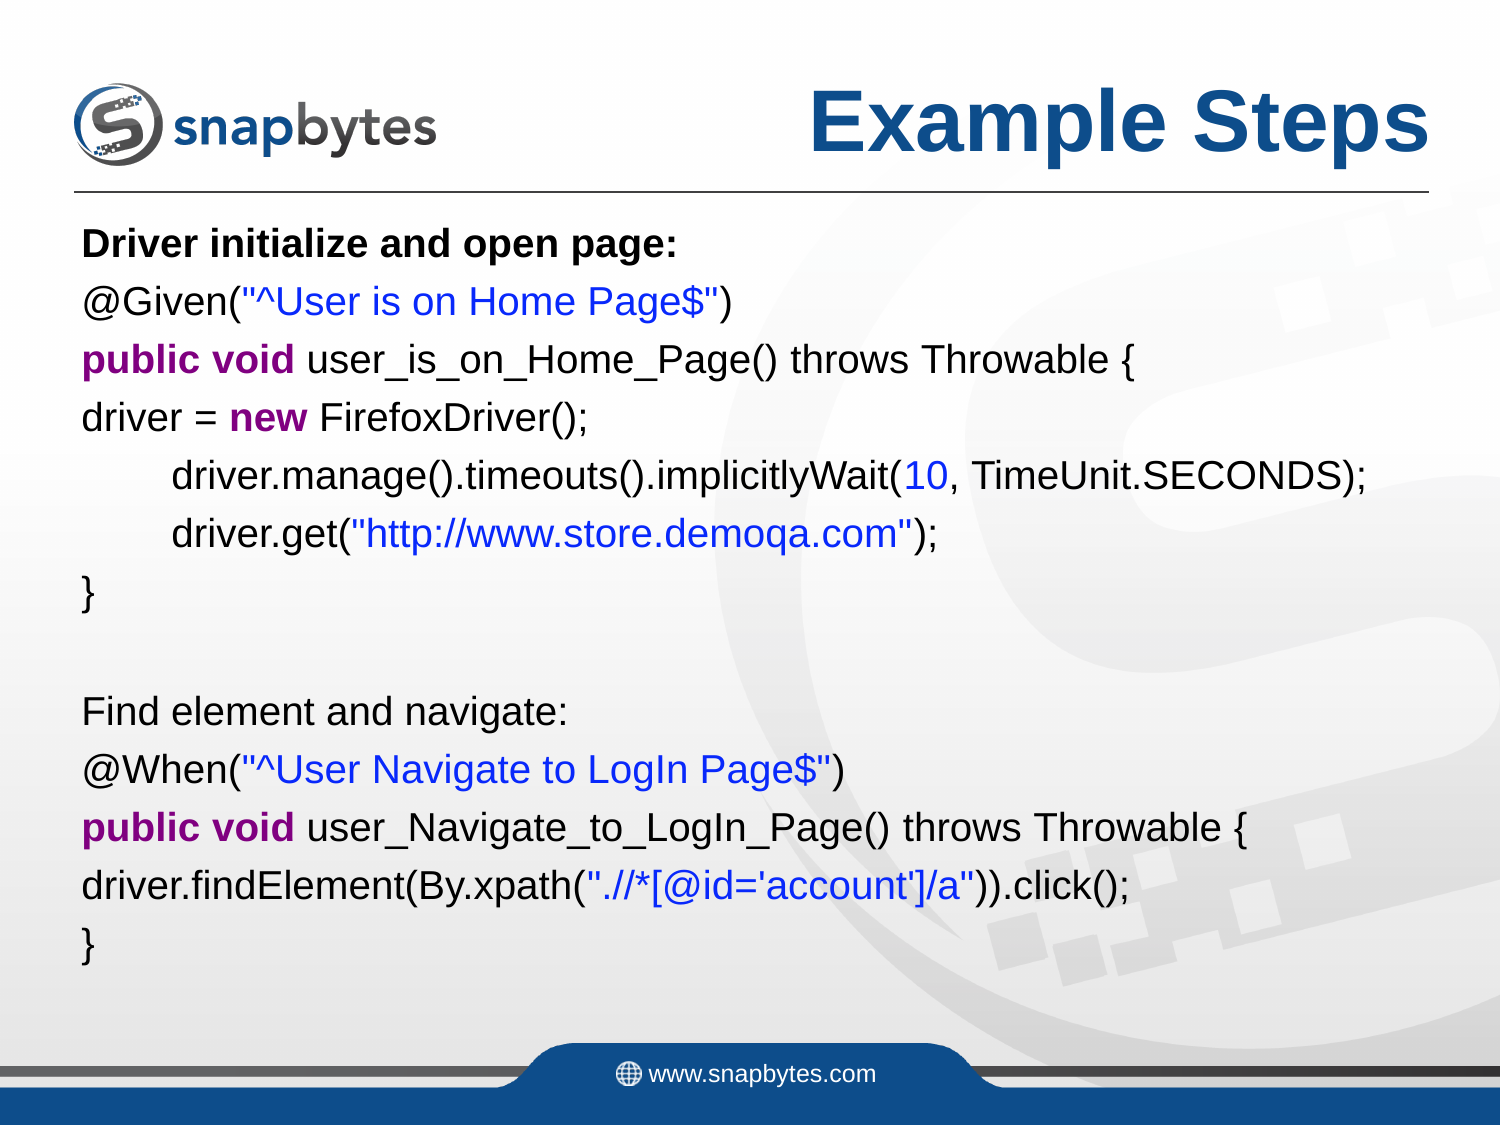

# Example Steps
Driver initialize and open page:
@Given("^User is on Home Page$")
public void user_is_on_Home_Page() throws Throwable {
driver = new FirefoxDriver();
        driver.manage().timeouts().implicitlyWait(10, TimeUnit.SECONDS);
        driver.get("http://www.store.demoqa.com");
}

Find element and navigate:
@When("^User Navigate to LogIn Page$")
public void user_Navigate_to_LogIn_Page() throws Throwable {
driver.findElement(By.xpath(".//*[@id='account']/a")).click();
}